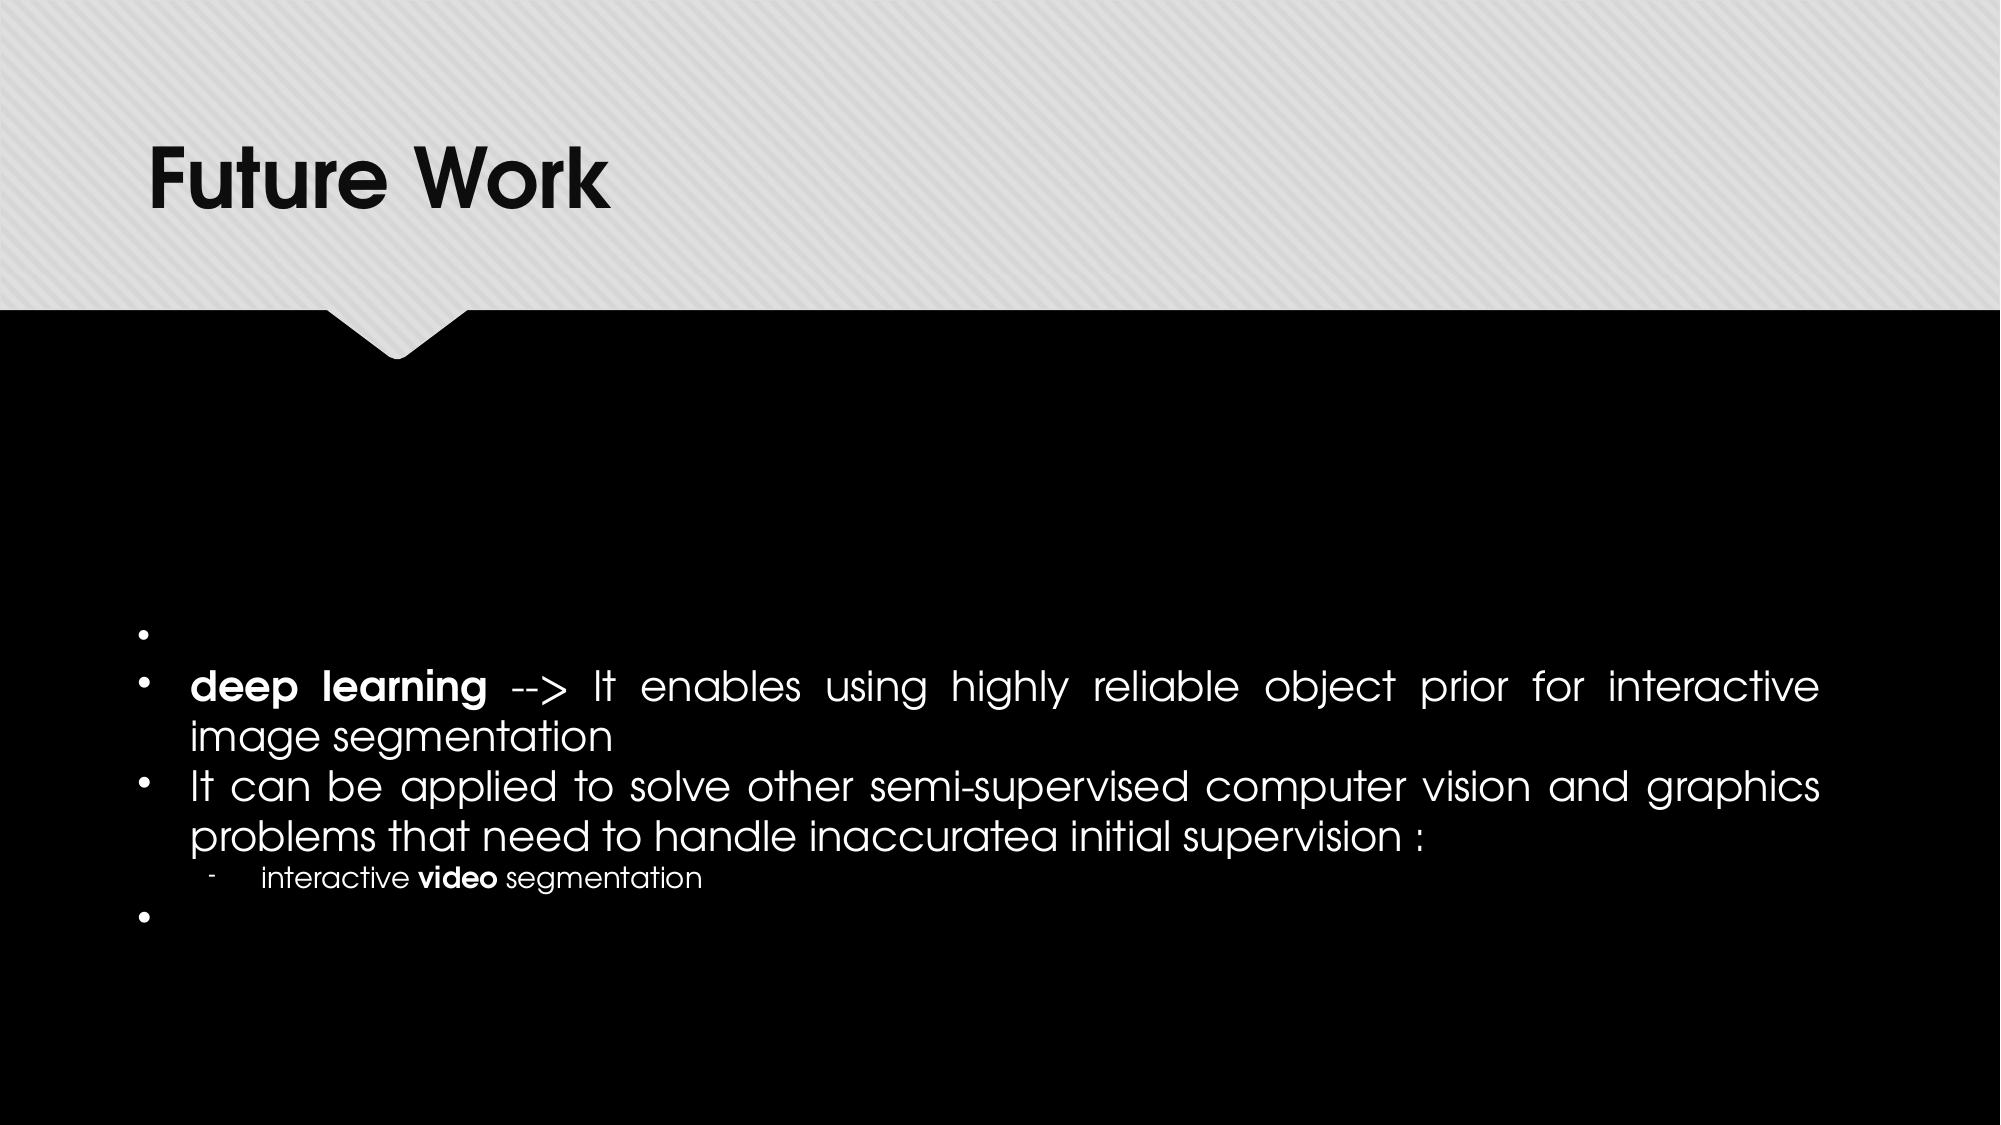

Future Work

deep learning --> It enables using highly reliable object prior for interactive image segmentation
It can be applied to solve other semi-supervised computer vision and graphics problems that need to handle inaccuratea initial supervision :
interactive video segmentation